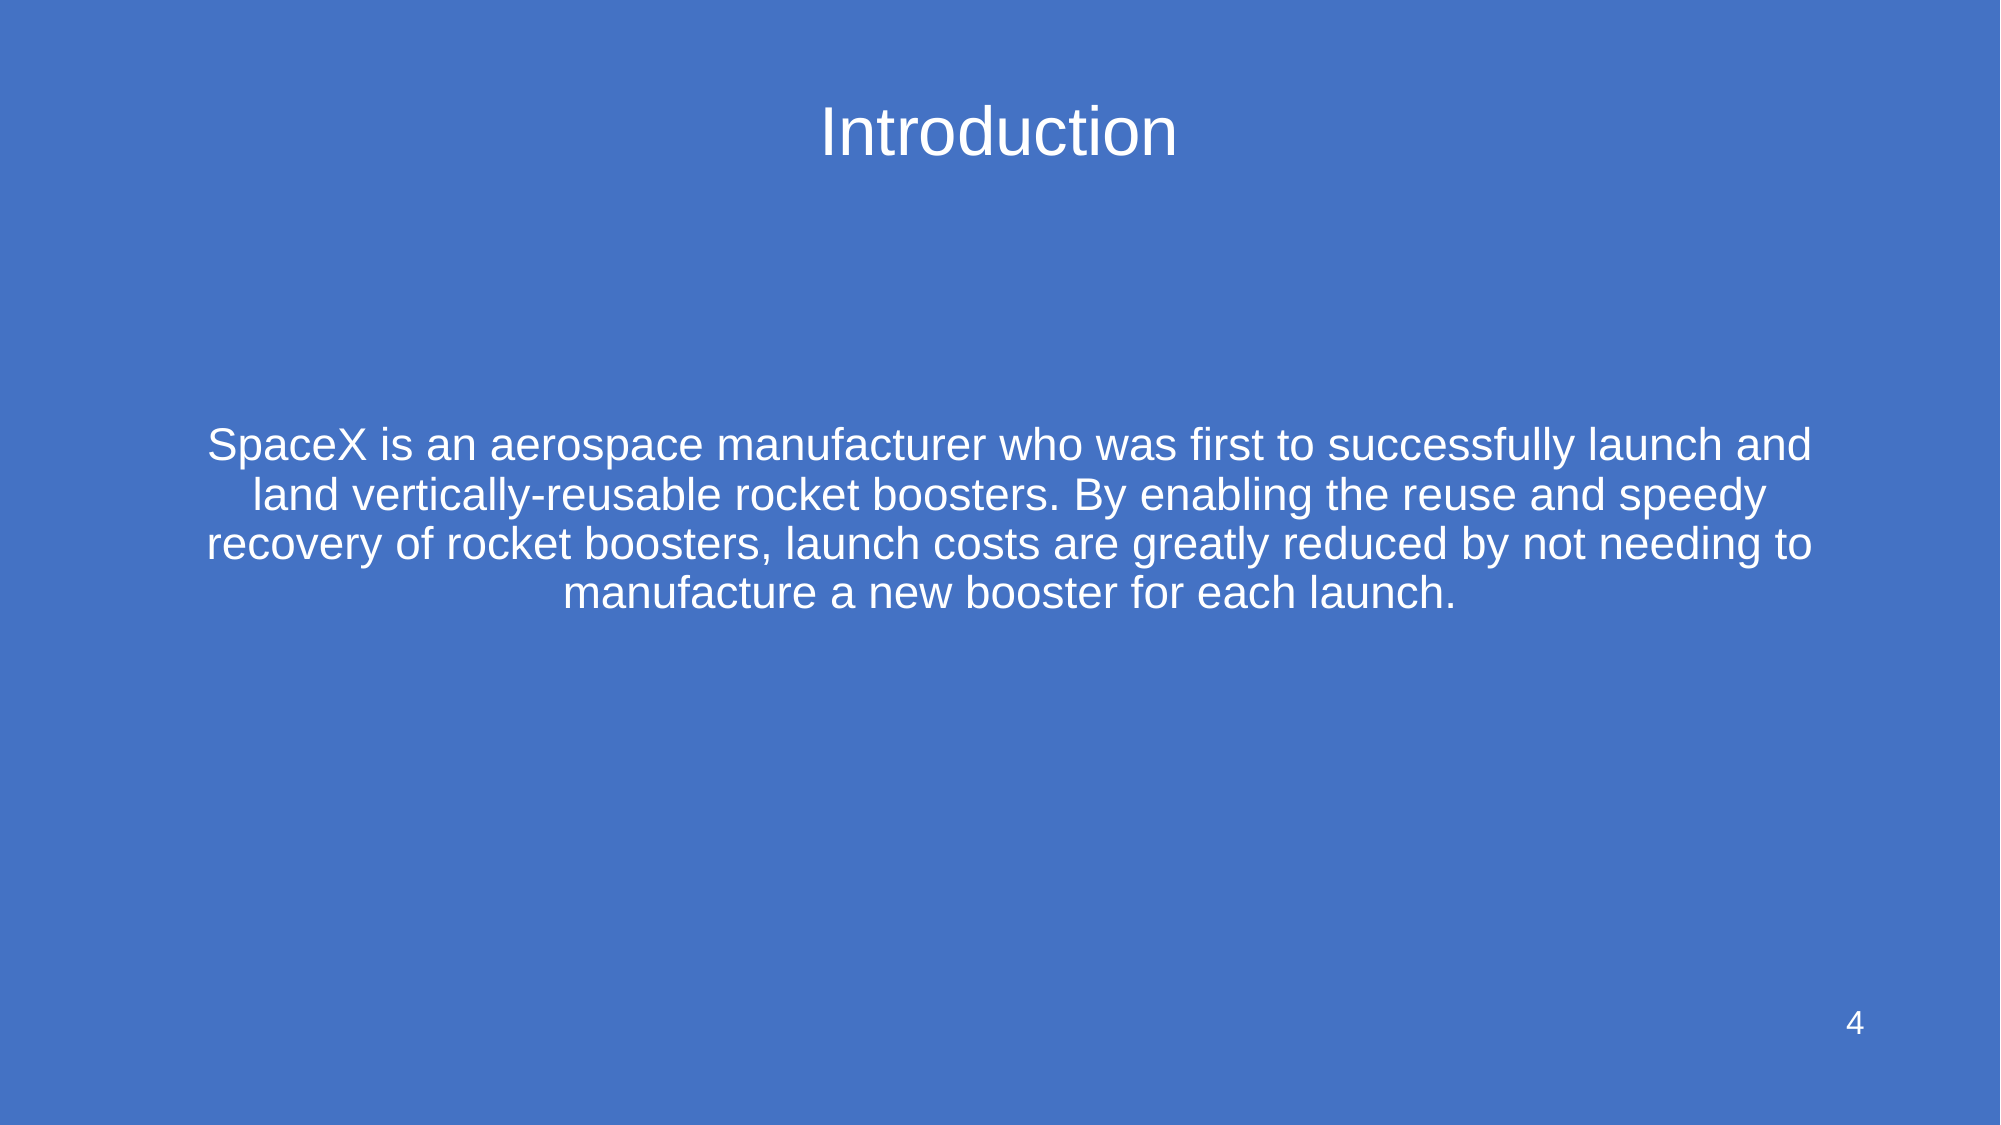

Introduction
SpaceX is an aerospace manufacturer who was first to successfully launch and land vertically-reusable rocket boosters. By enabling the reuse and speedy recovery of rocket boosters, launch costs are greatly reduced by not needing to manufacture a new booster for each launch.
4